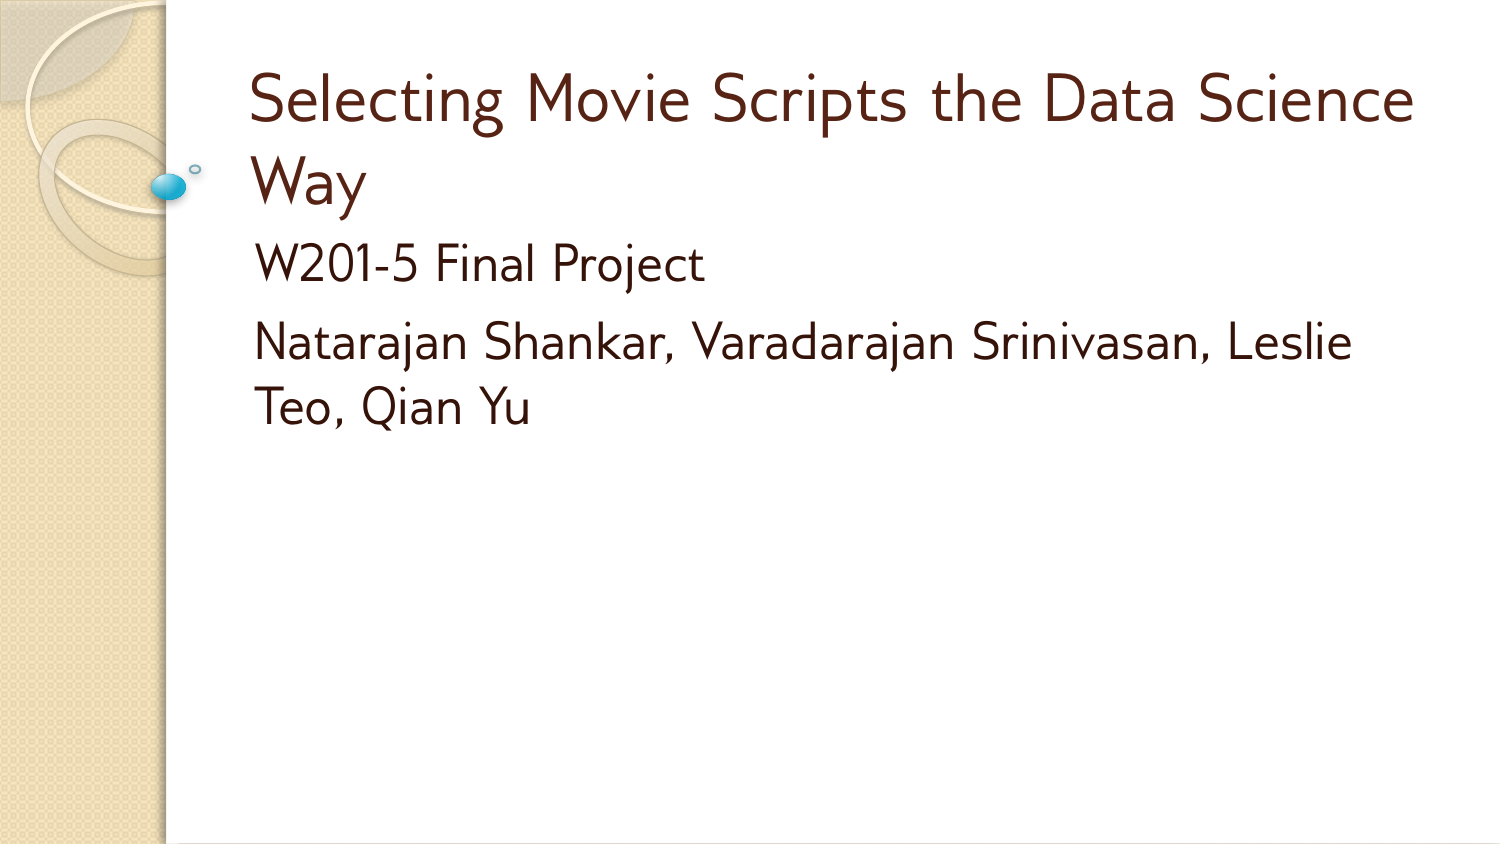

# Selecting Movie Scripts the Data Science Way
W201-5 Final Project
Natarajan Shankar, Varadarajan Srinivasan, Leslie Teo, Qian Yu